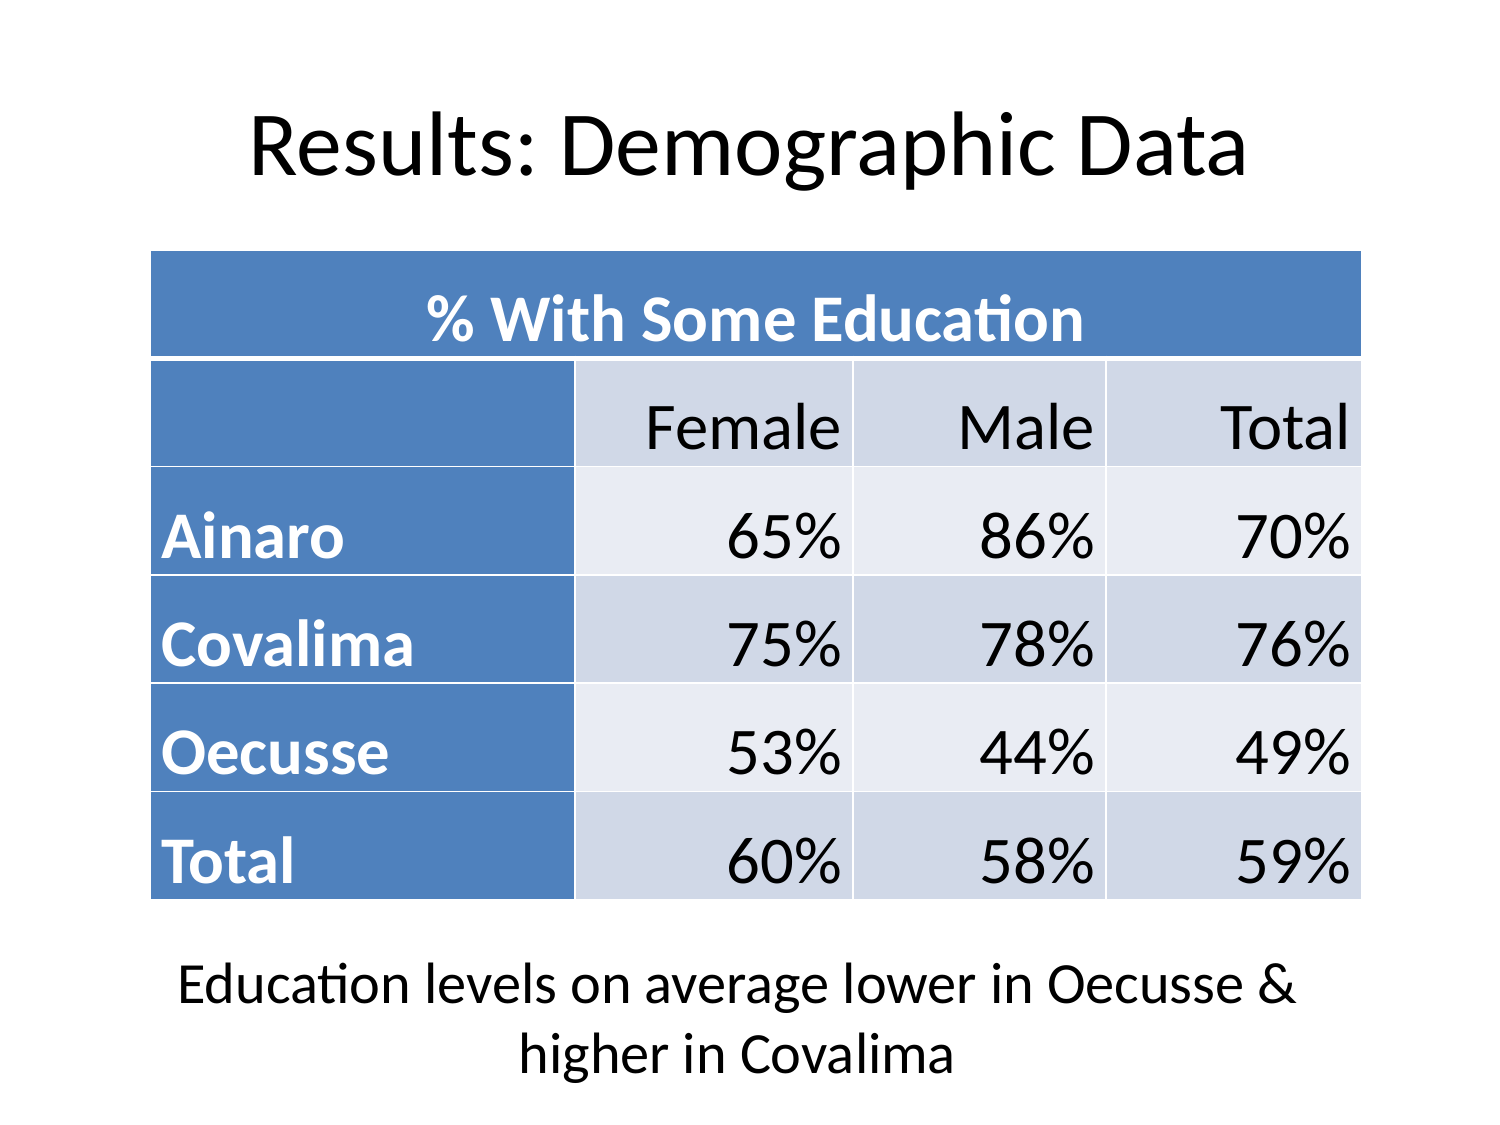

# Results: Demographic Data
| % With Some Education |  |  |  |
| --- | --- | --- | --- |
|  | Female | Male | Total |
| Ainaro | 65% | 86% | 70% |
| Covalima | 75% | 78% | 76% |
| Oecusse | 53% | 44% | 49% |
| Total | 60% | 58% | 59% |
Education levels on average lower in Oecusse & higher in Covalima